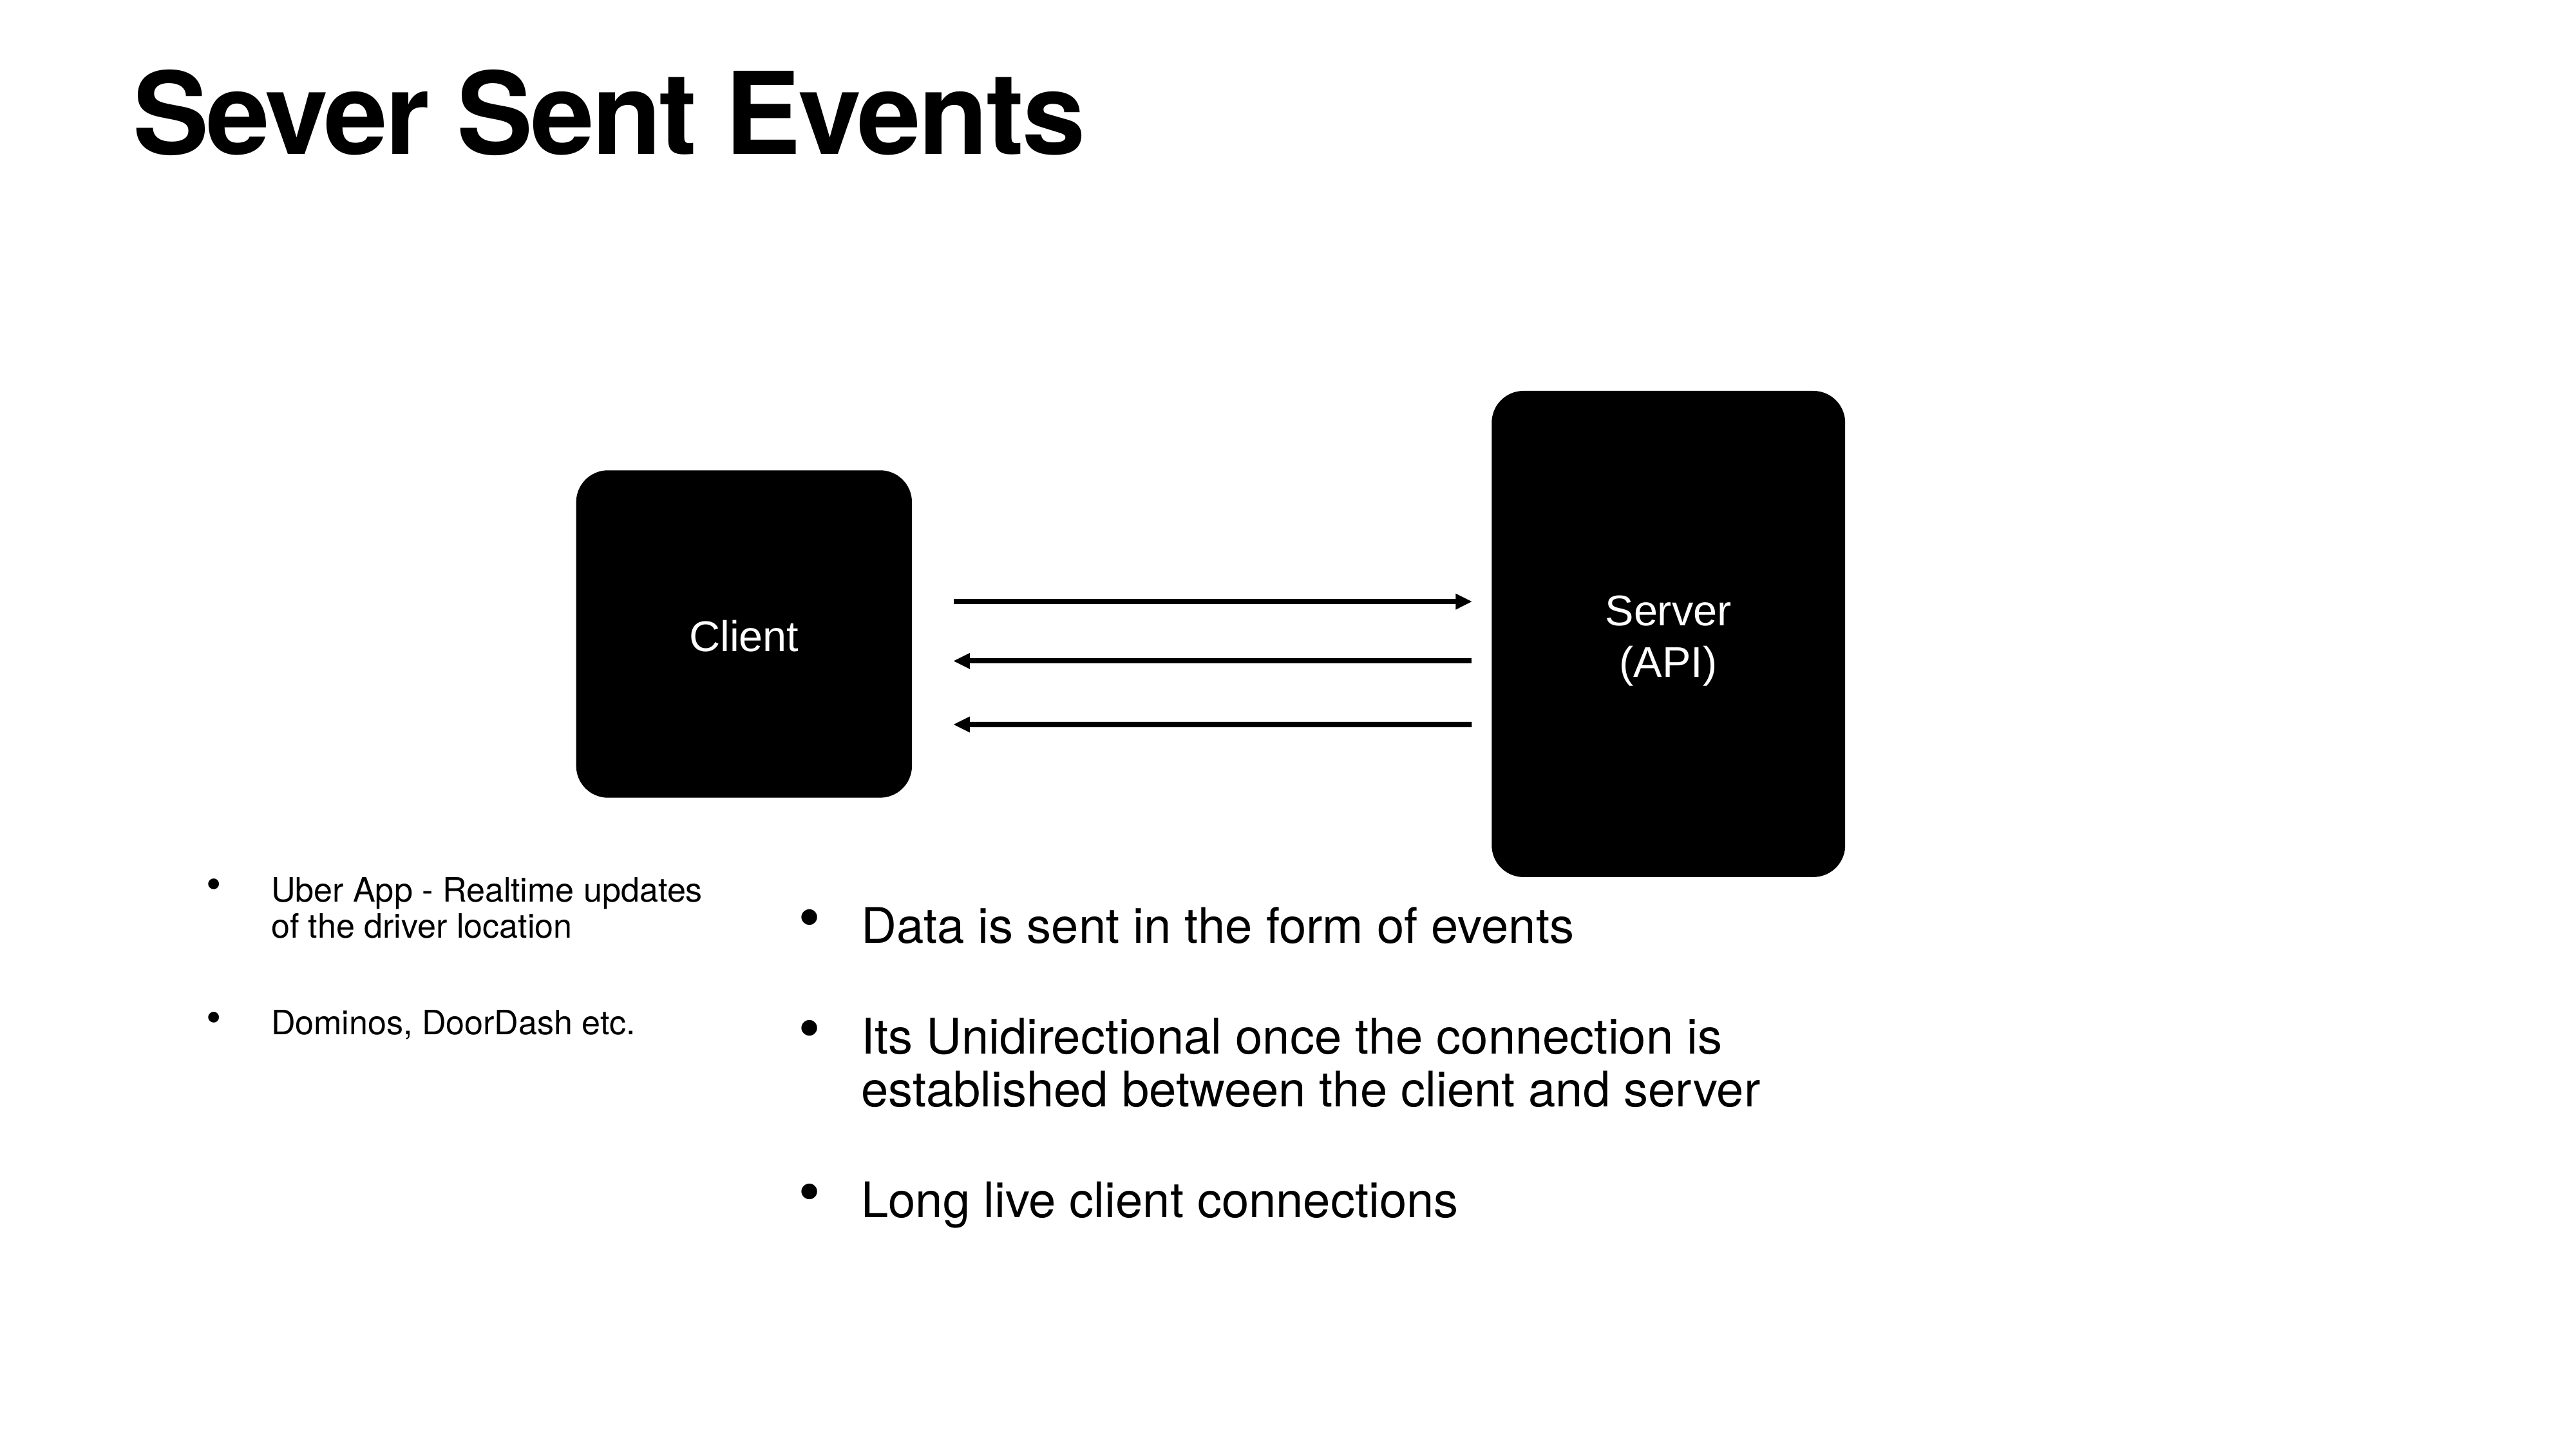

# Sever Sent Events

Server
(API)
Client

Uber App - Realtime updates of the driver location
Dominos, DoorDash etc.
Data is sent in the form of events
Its Unidirectional once the connection is established between the client and server
Long live client connections